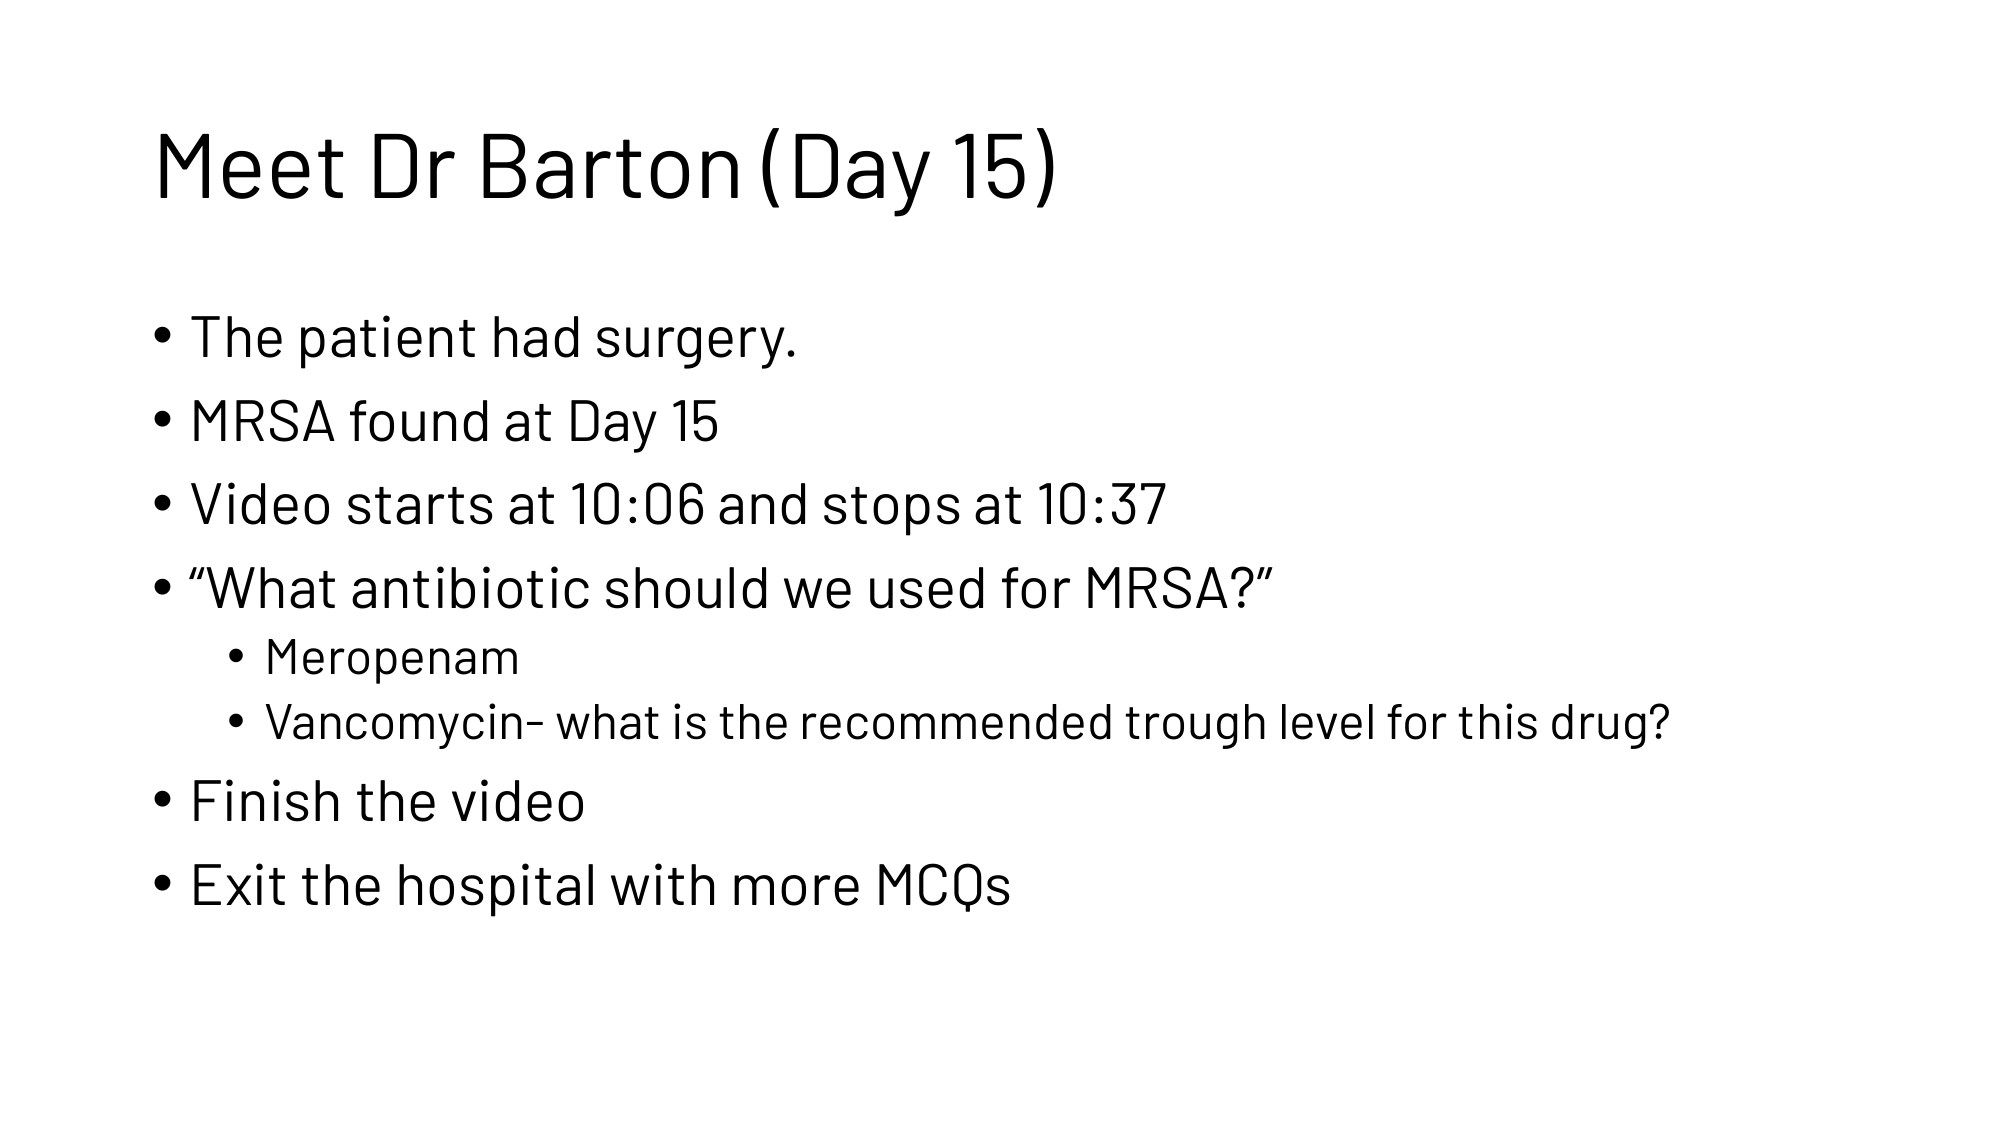

# Meet Dr Barton (Day 15)
The patient had surgery.
MRSA found at Day 15
Video starts at 10:06 and stops at 10:37
“What antibiotic should we used for MRSA?”
Meropenam
Vancomycin- what is the recommended trough level for this drug?
Finish the video
Exit the hospital with more MCQs